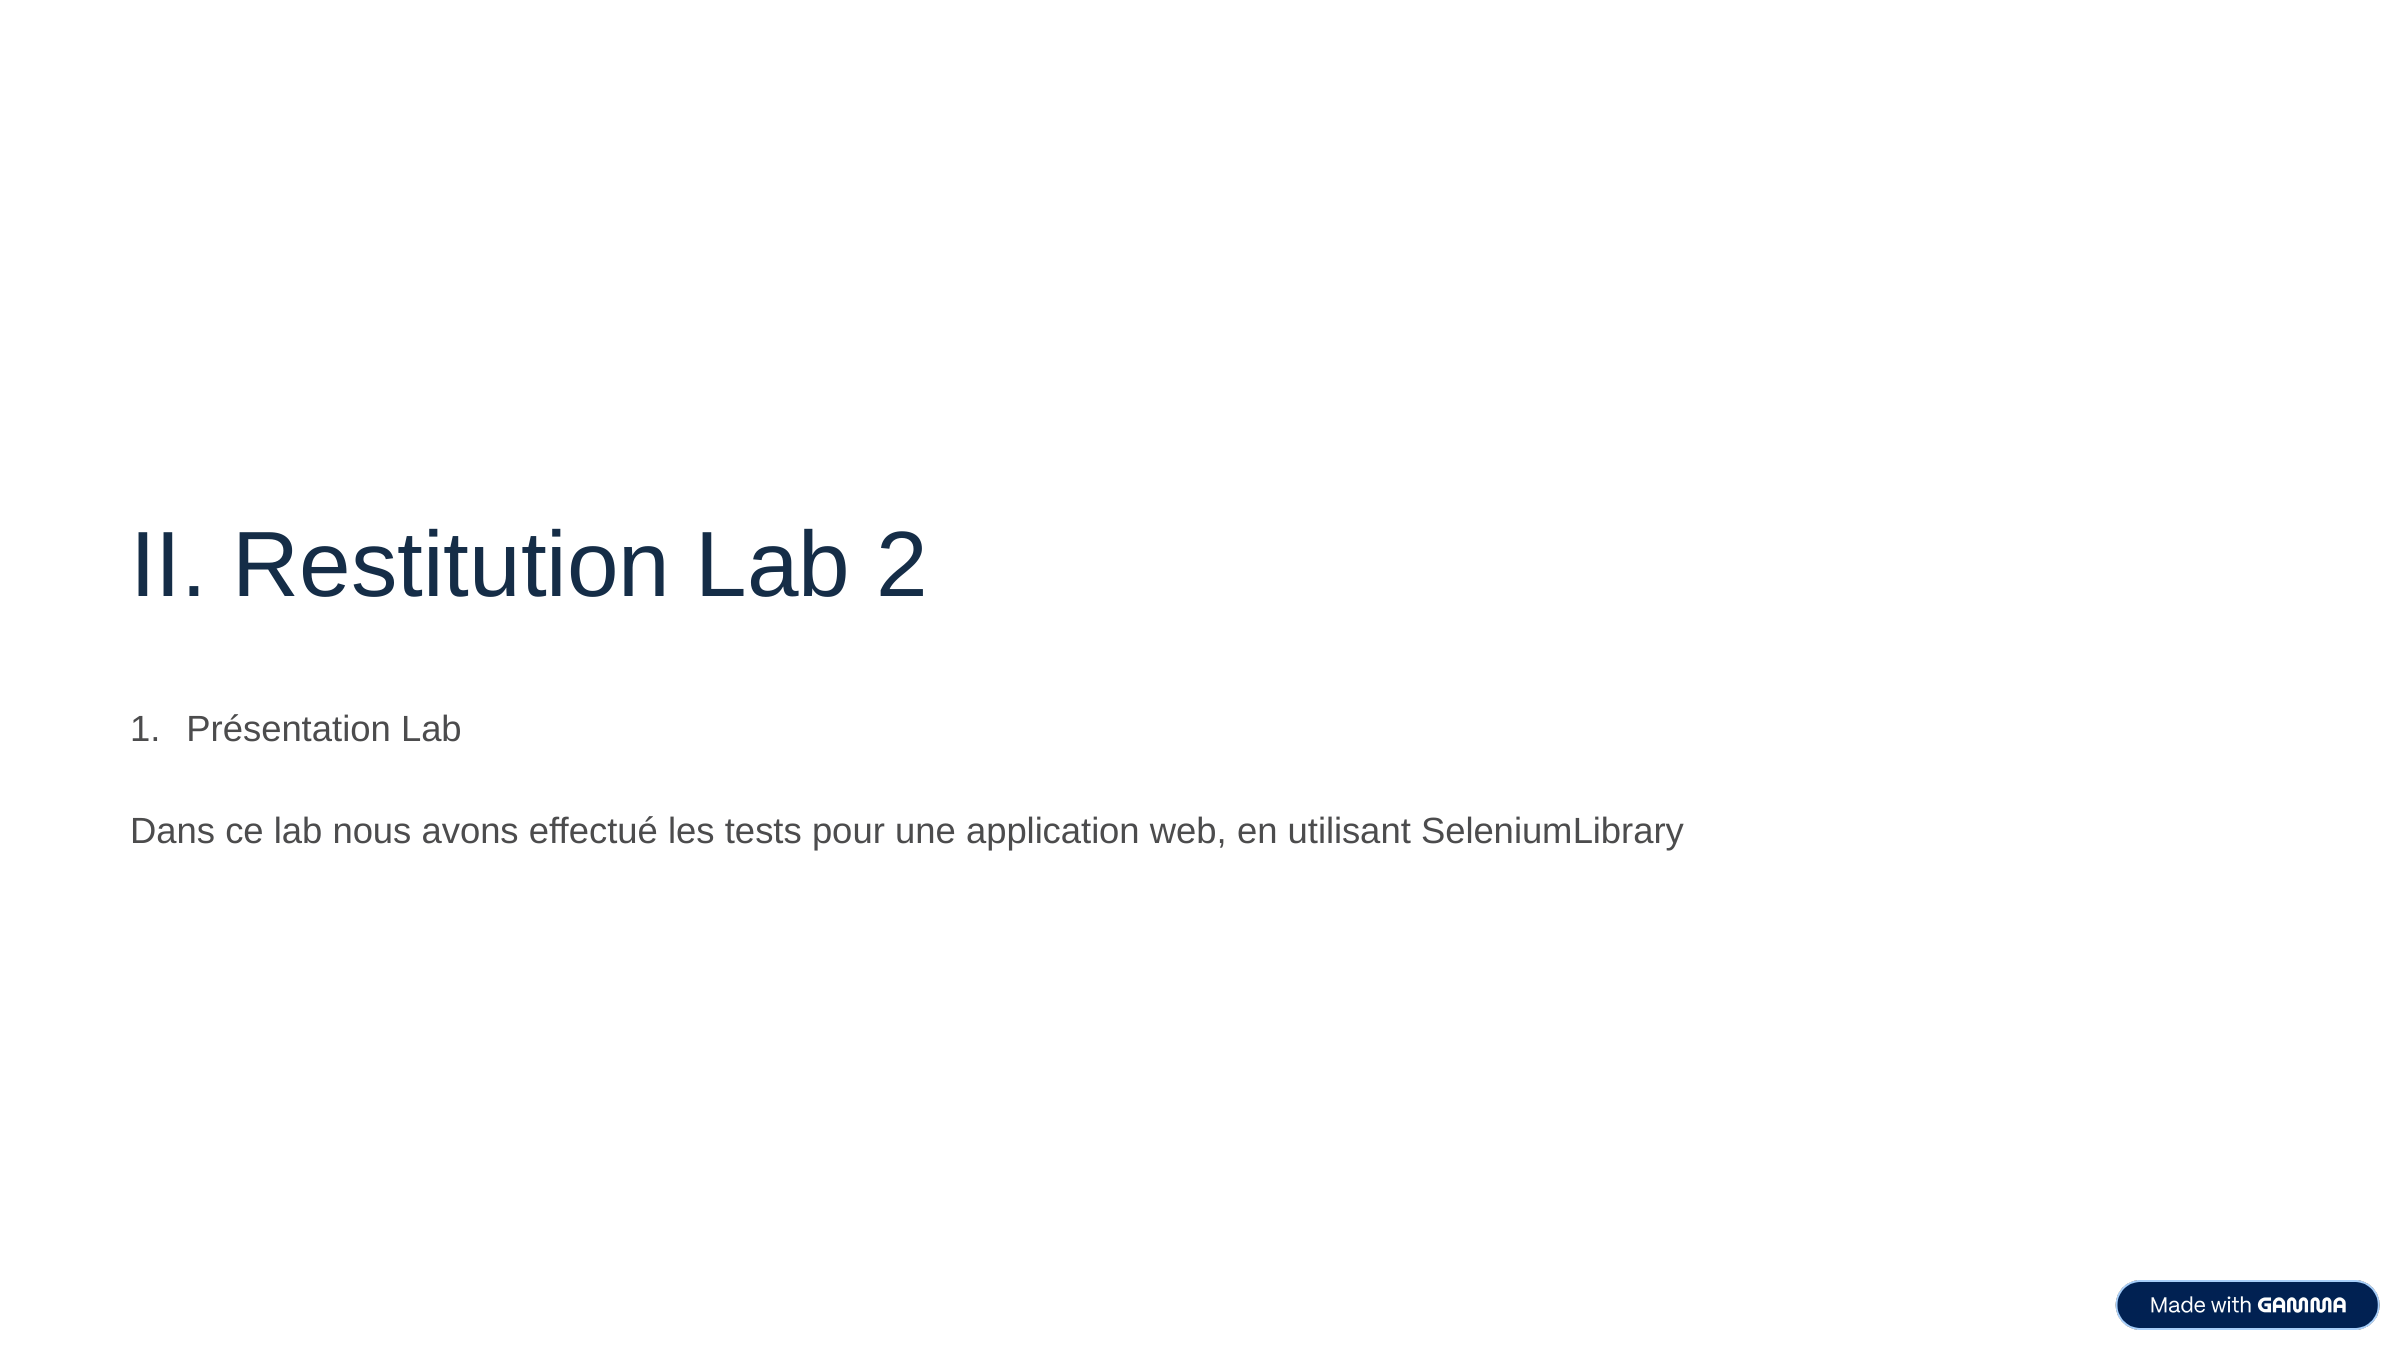

II. Restitution Lab 2
Présentation Lab
Dans ce lab nous avons effectué les tests pour une application web, en utilisant SeleniumLibrary